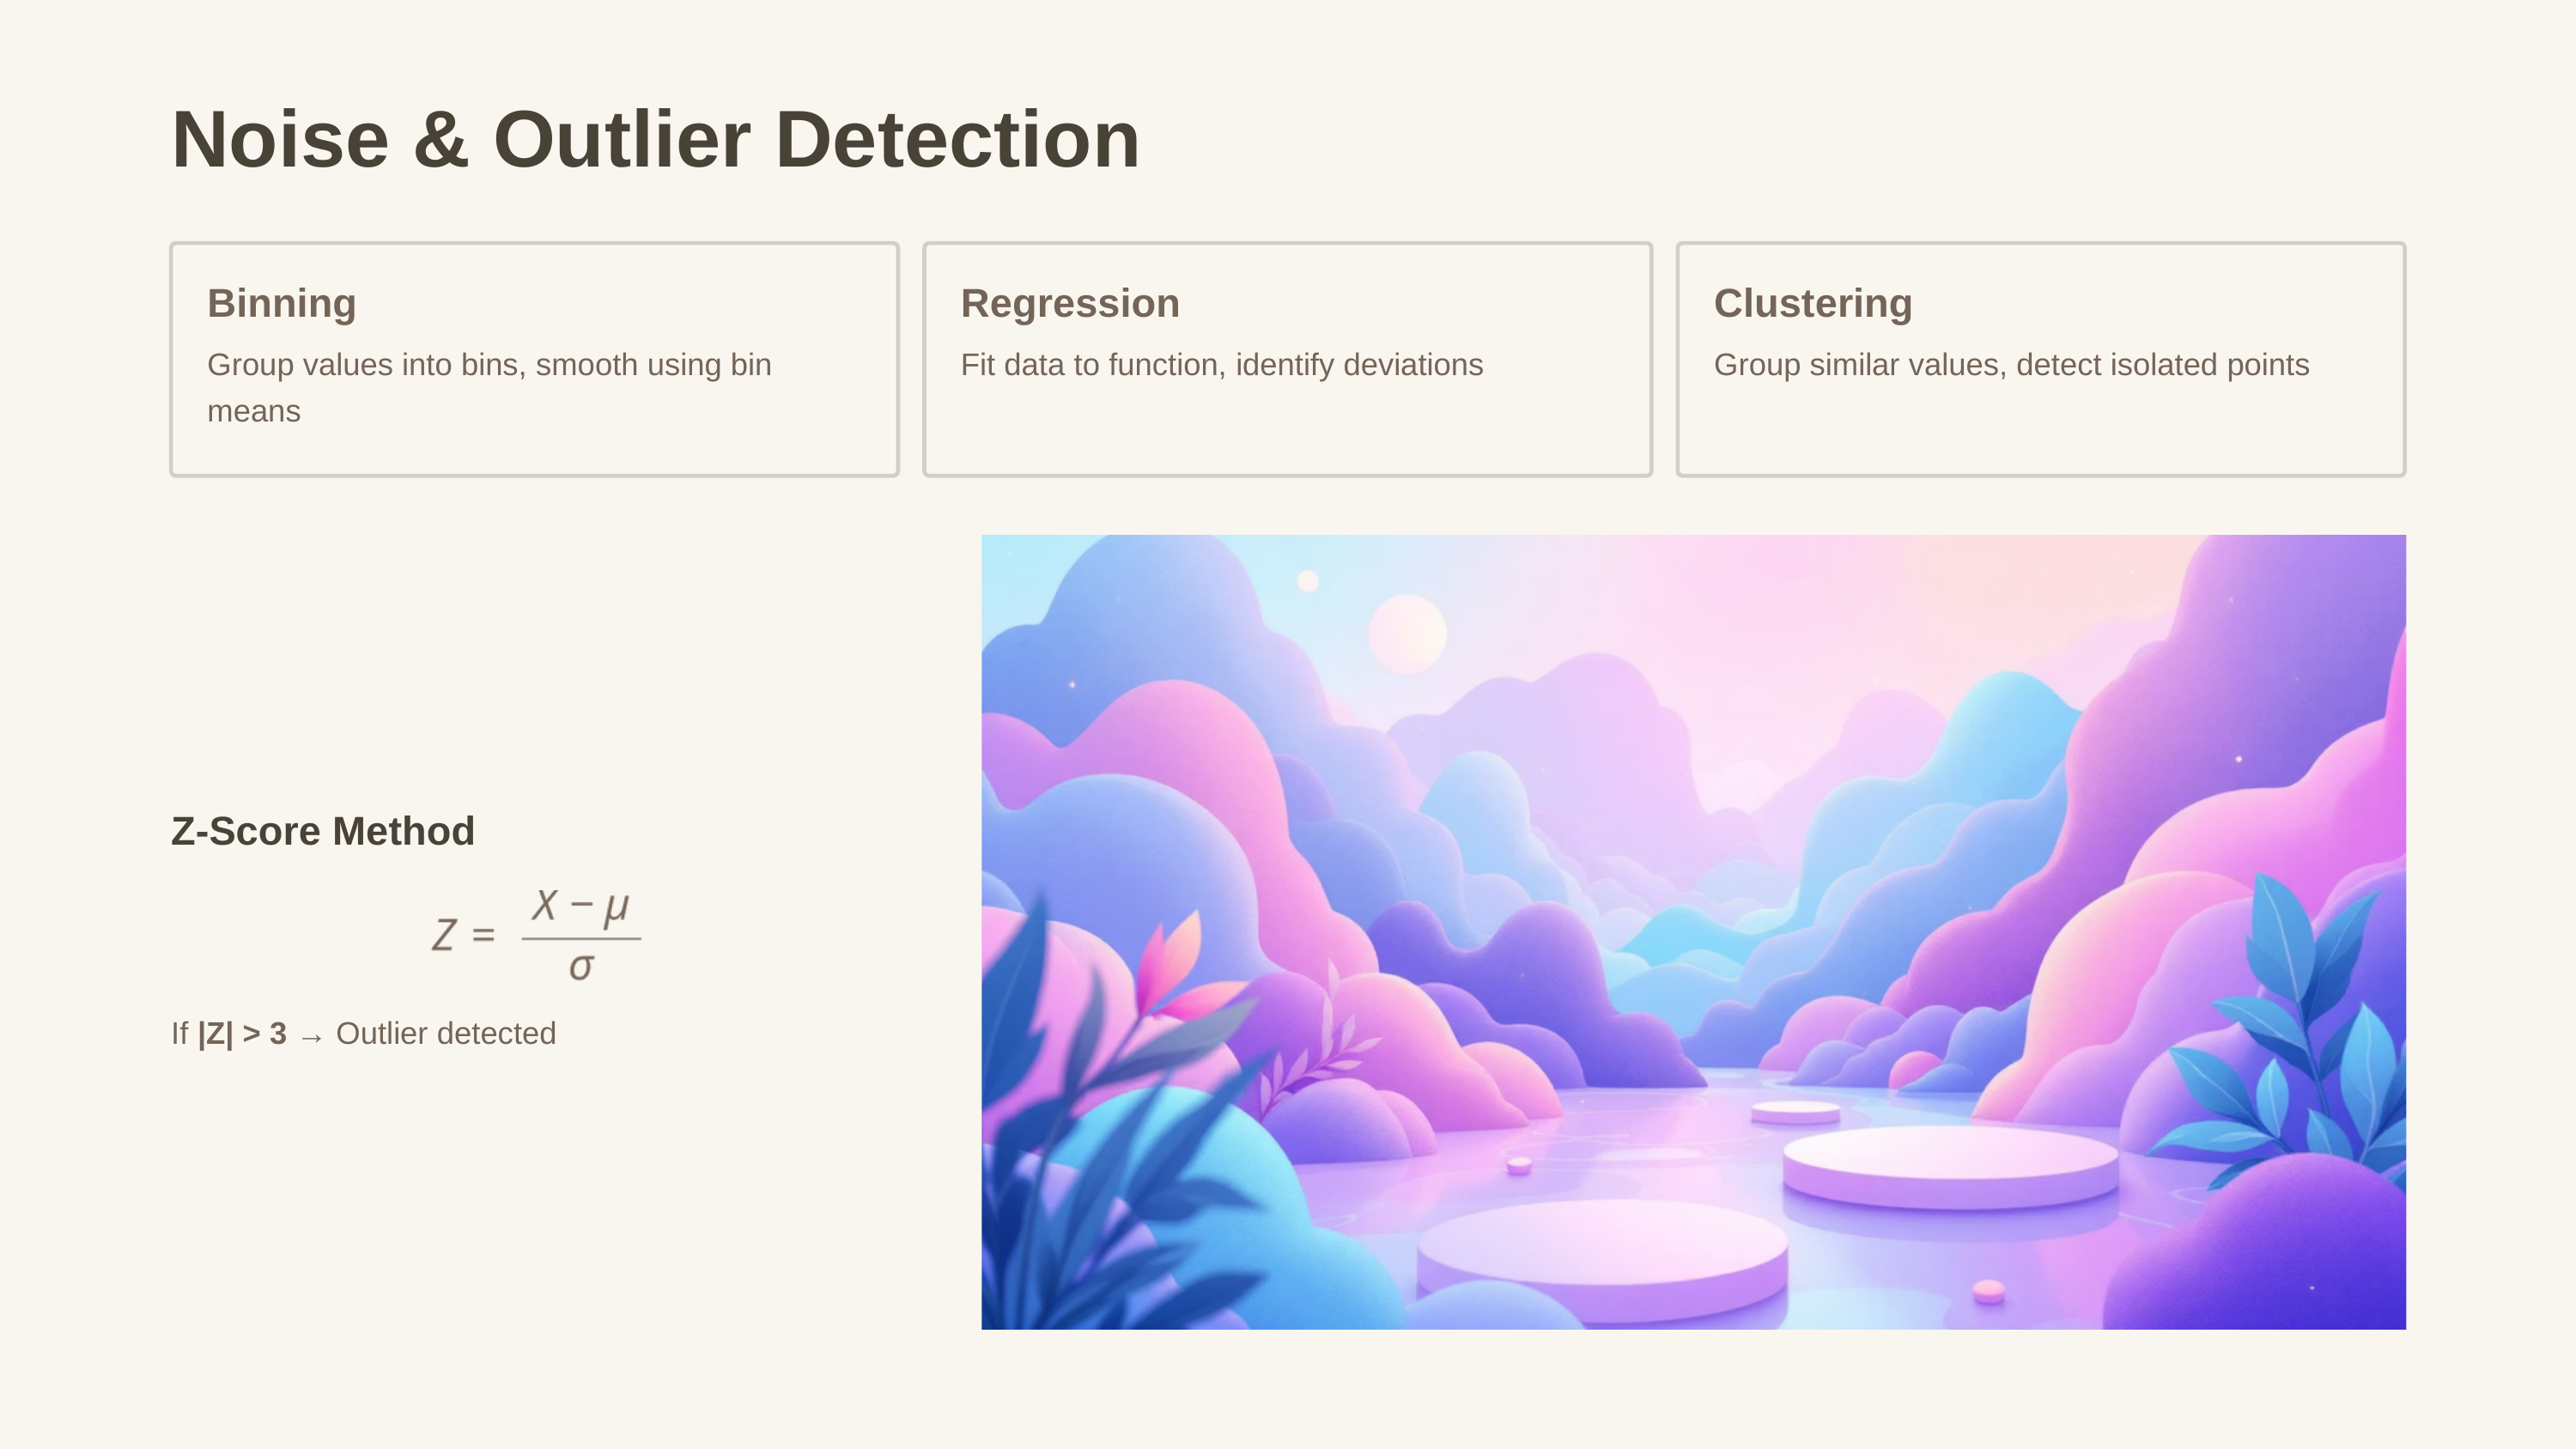

Noise & Outlier Detection

Binning
Regression
Clustering
Group values into bins, smooth using bin means
Fit data to function, identify deviations
Group similar values, detect isolated points

Z-Score Method

If |Z| > 3 → Outlier detected